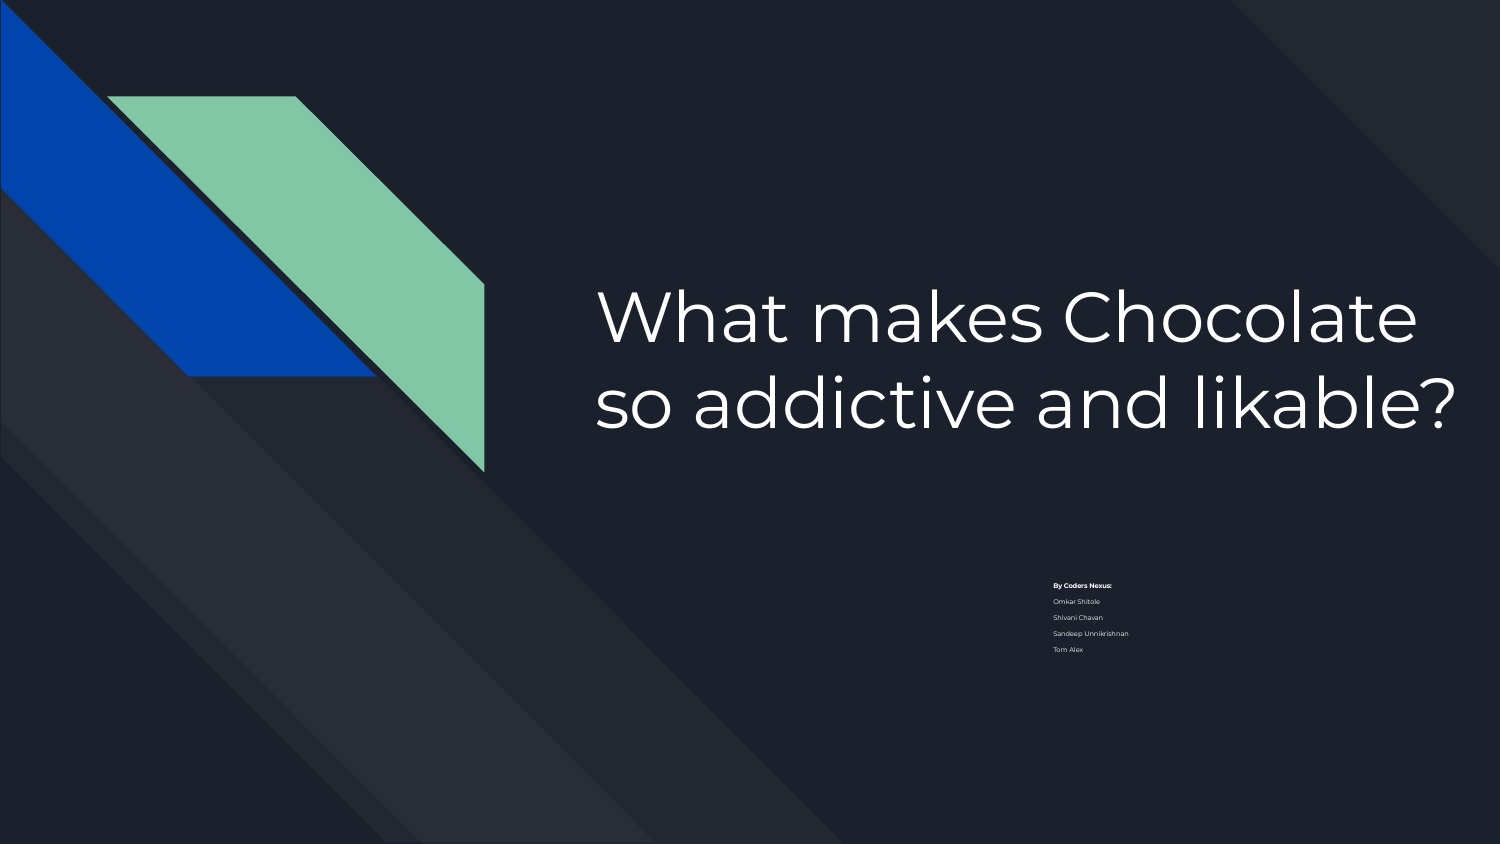

# What makes Chocolate so addictive and likable?

By Coders Nexus:

Omkar Shitole

Shivani Chavan

Sandeep Unnikrishnan

Tom Alex